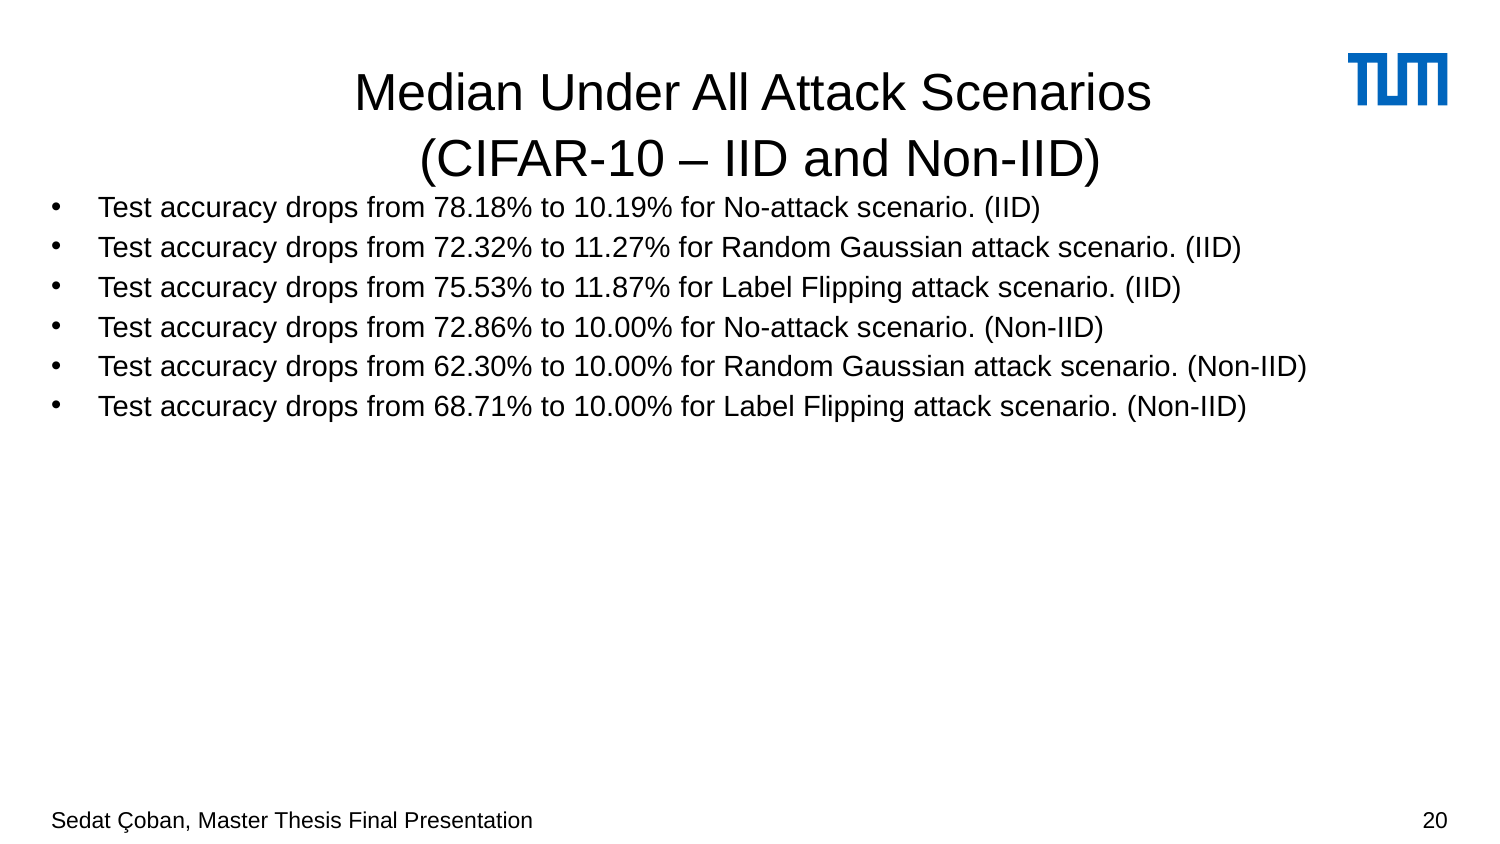

# Median Under All Attack Scenarios (CIFAR-10 – IID and Non-IID)
Test accuracy drops from 78.18% to 10.19% for No-attack scenario. (IID)
Test accuracy drops from 72.32% to 11.27% for Random Gaussian attack scenario. (IID)
Test accuracy drops from 75.53% to 11.87% for Label Flipping attack scenario. (IID)
Test accuracy drops from 72.86% to 10.00% for No-attack scenario. (Non-IID)
Test accuracy drops from 62.30% to 10.00% for Random Gaussian attack scenario. (Non-IID)
Test accuracy drops from 68.71% to 10.00% for Label Flipping attack scenario. (Non-IID)

Sedat Çoban, Master Thesis Final Presentation
20